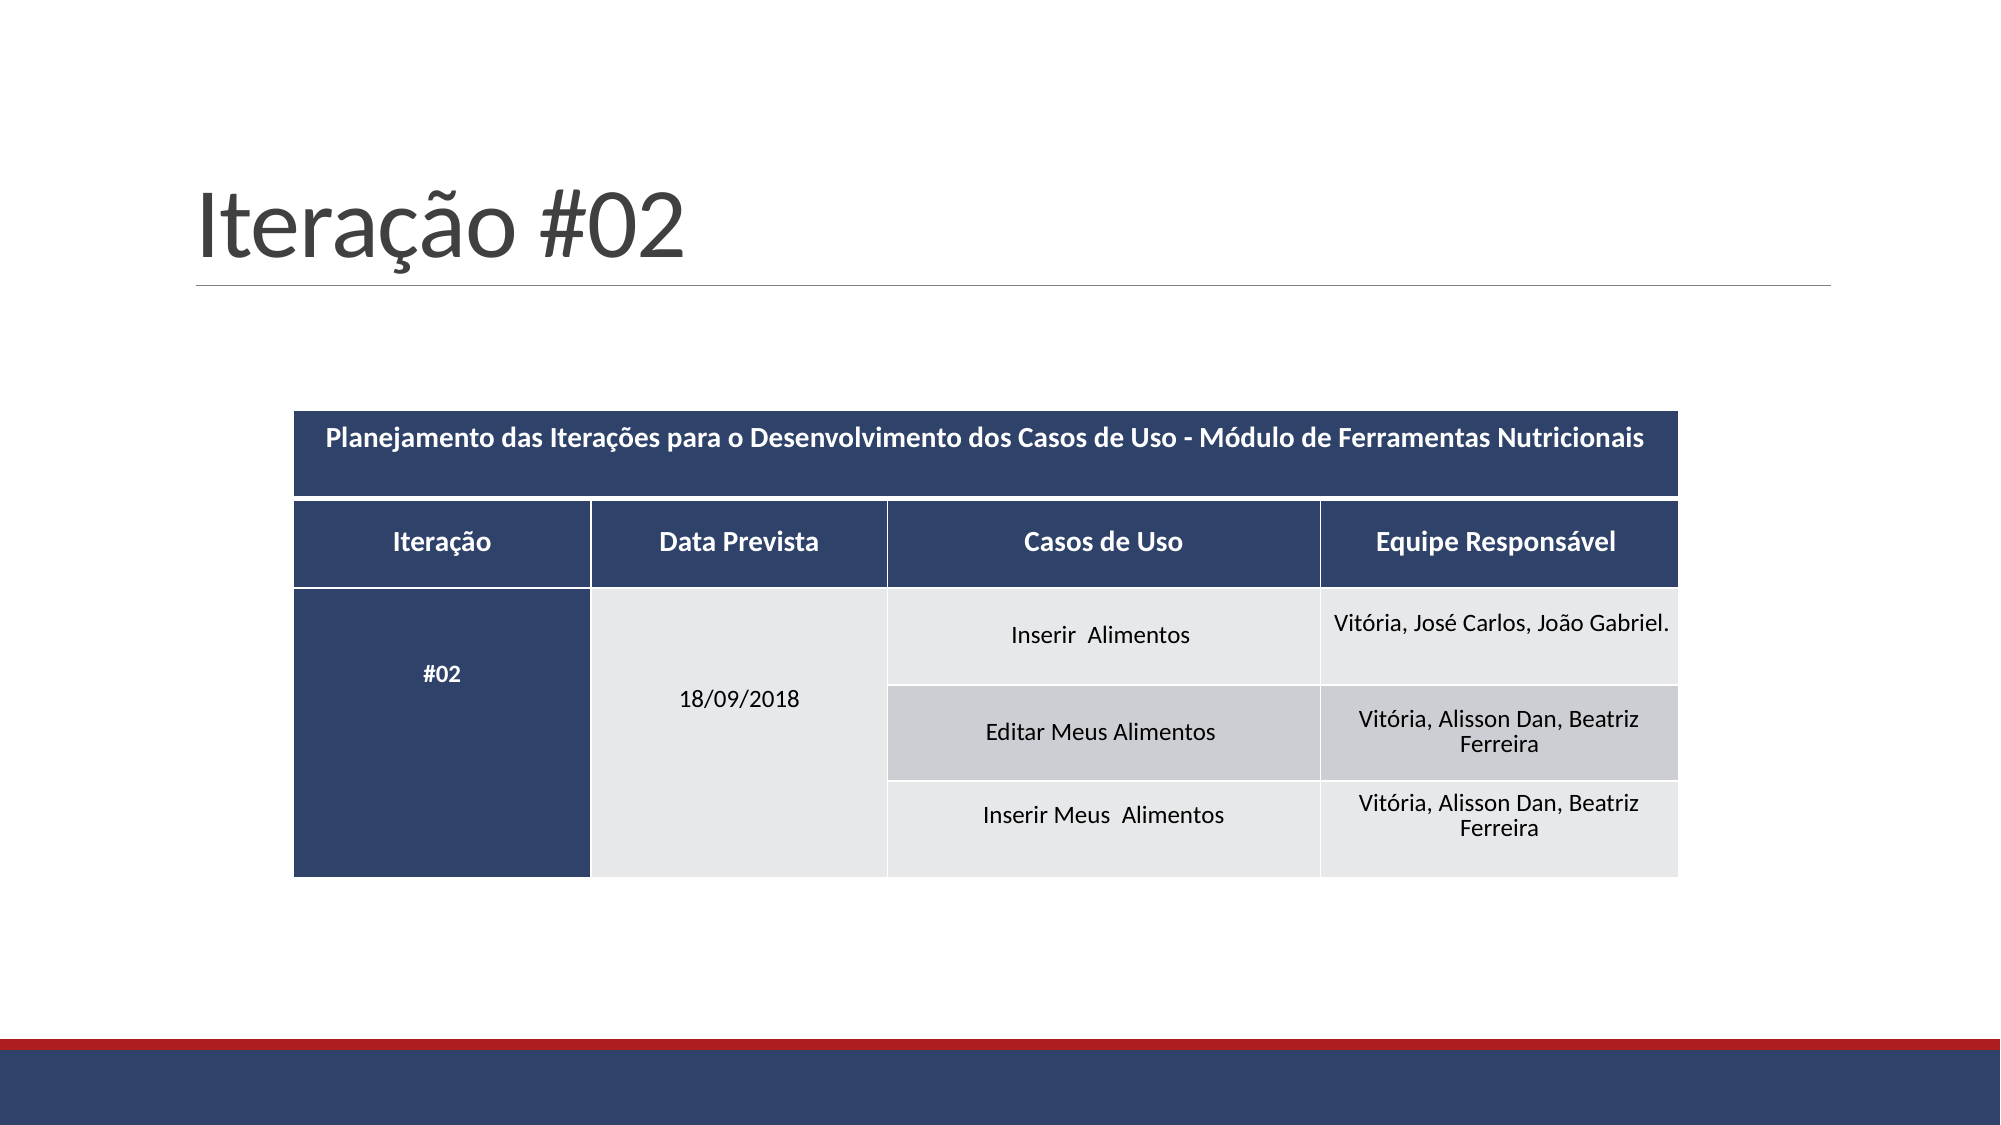

# Iteração #02
| Planejamento das Iterações para o Desenvolvimento dos Casos de Uso - Módulo de Ferramentas Nutricionais |  |  |  |
| --- | --- | --- | --- |
| Iteração | Data Prevista | Casos de Uso | Equipe Responsável |
| #02 | 18/09/2018 | Inserir Alimentos | Vitória, José Carlos, João Gabriel. |
|  |  | Editar Meus Alimentos | Vitória, Alisson Dan, Beatriz Ferreira |
|  |  | Inserir Meus Alimentos | Vitória, Alisson Dan, Beatriz Ferreira |